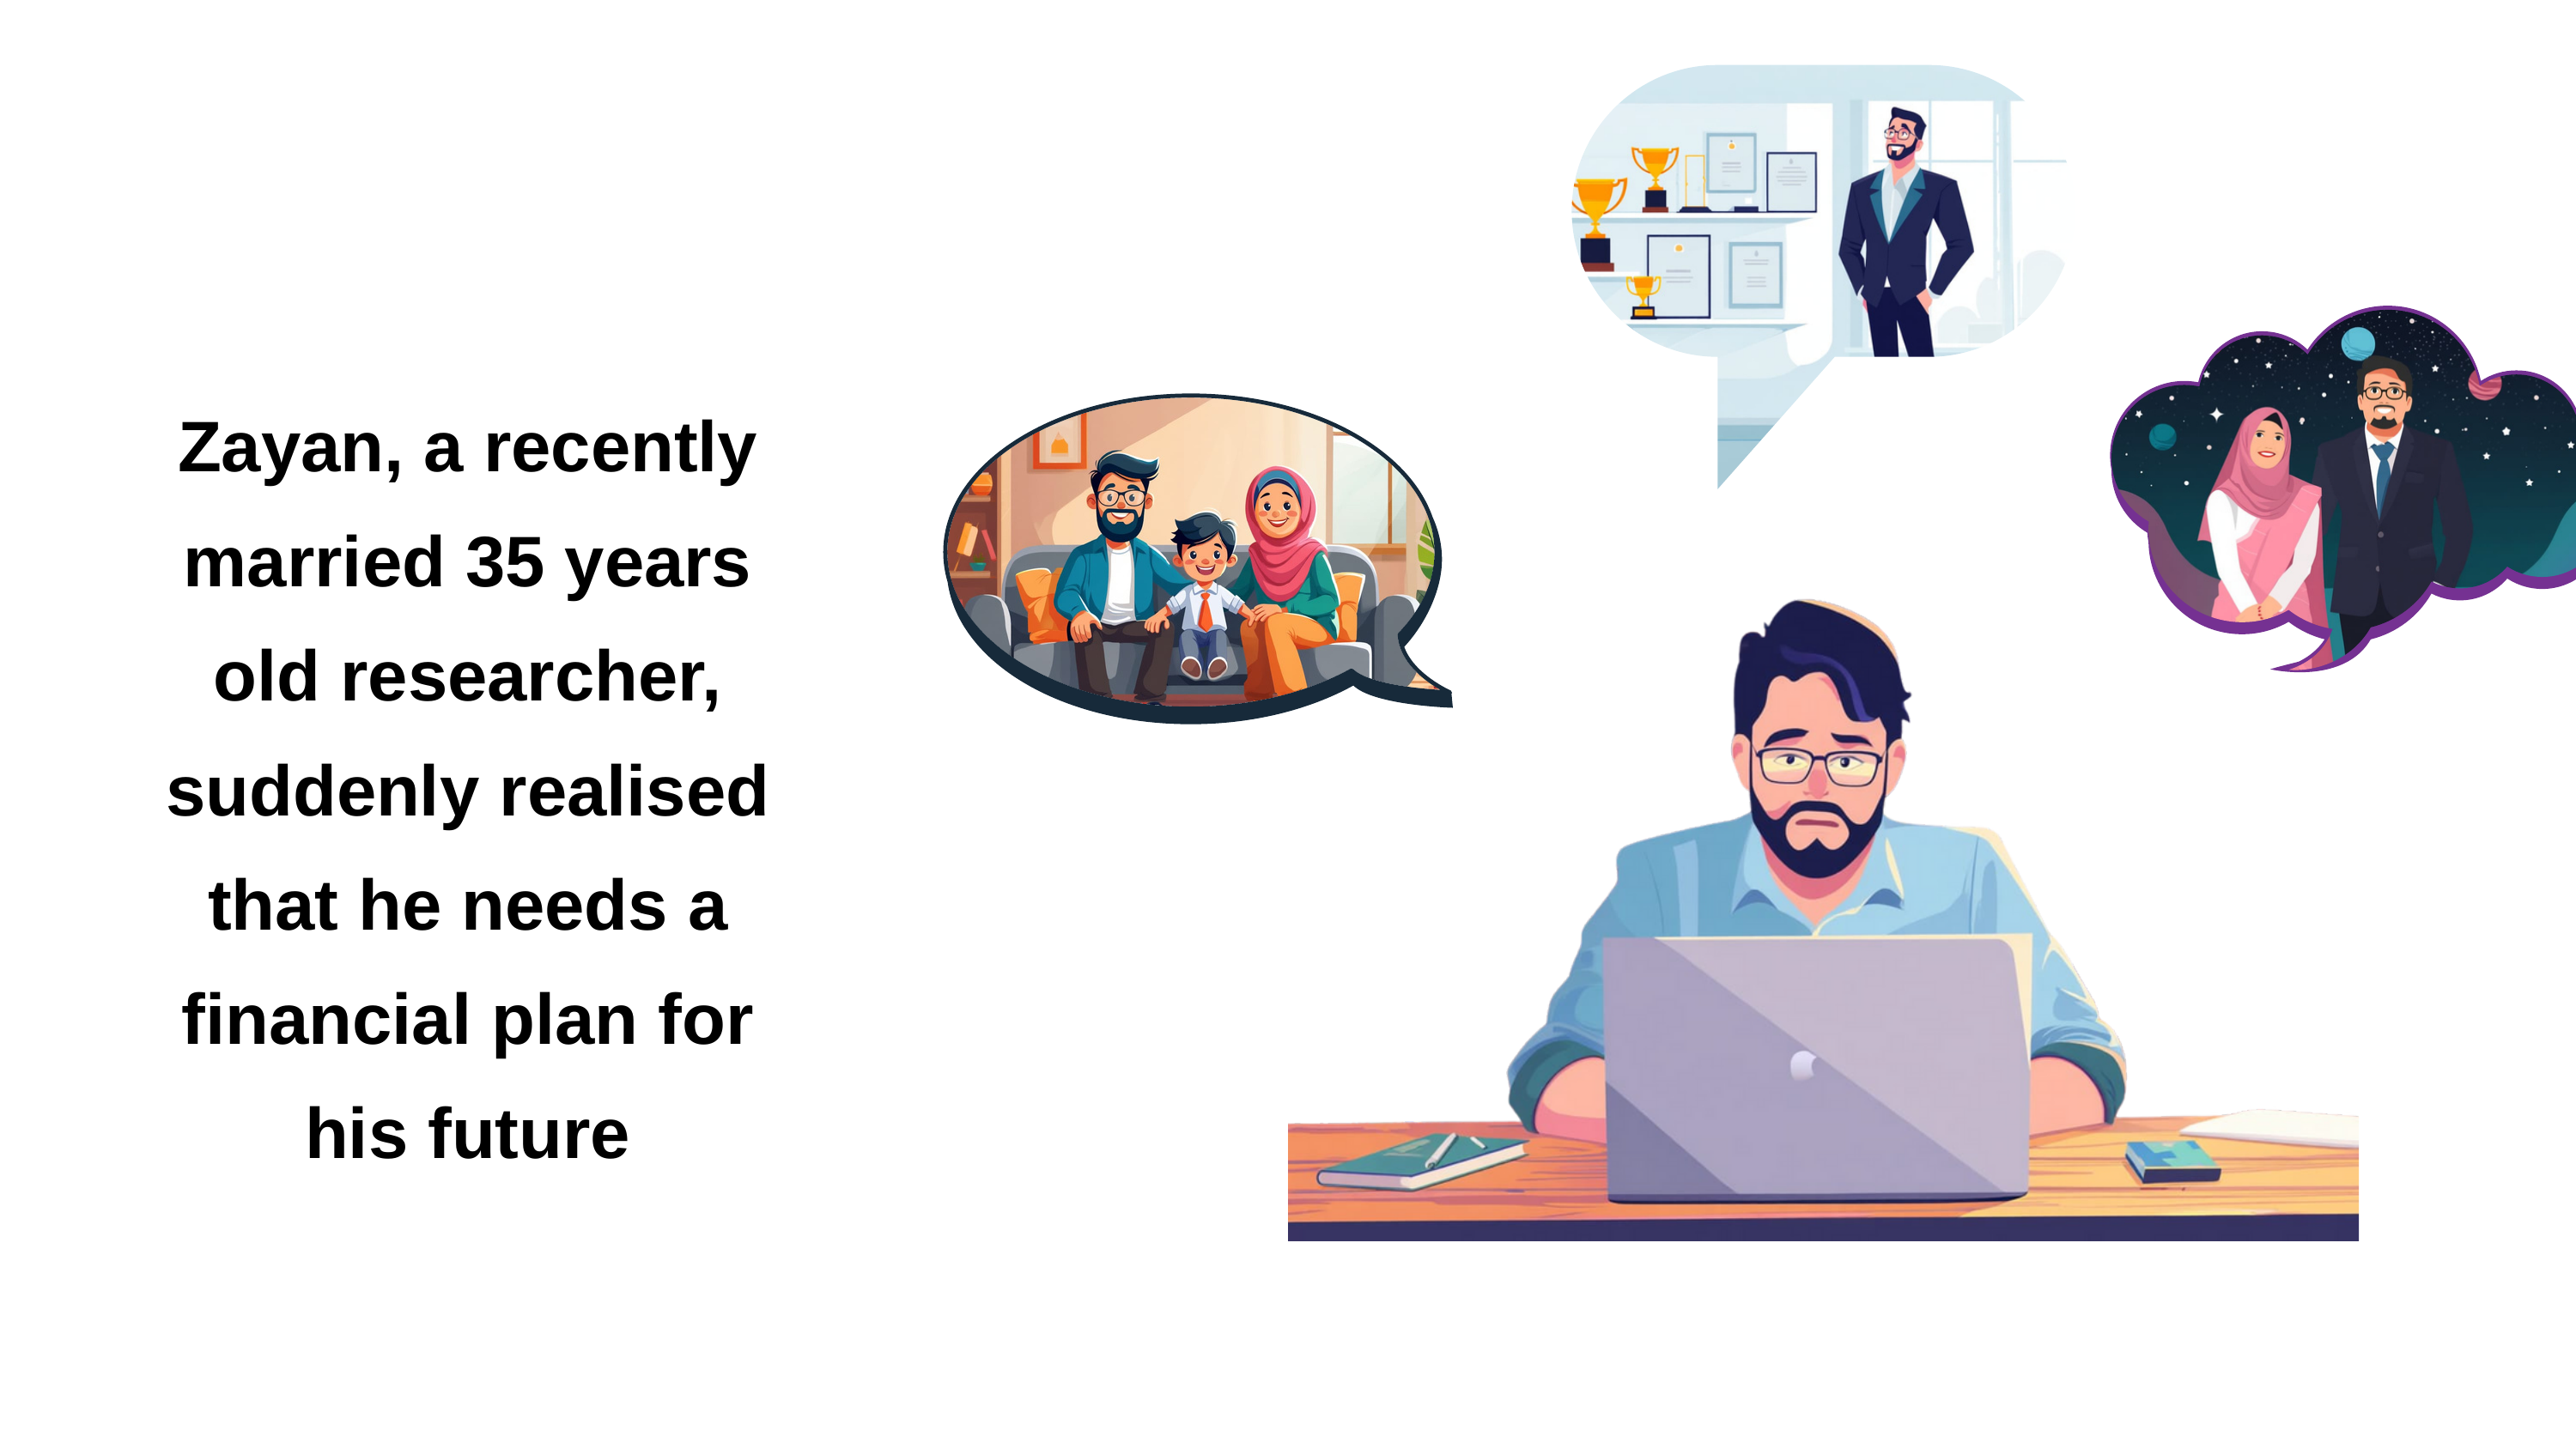

Zayan, a recently married 35 years old researcher, suddenly realised that he needs a financial plan for his future